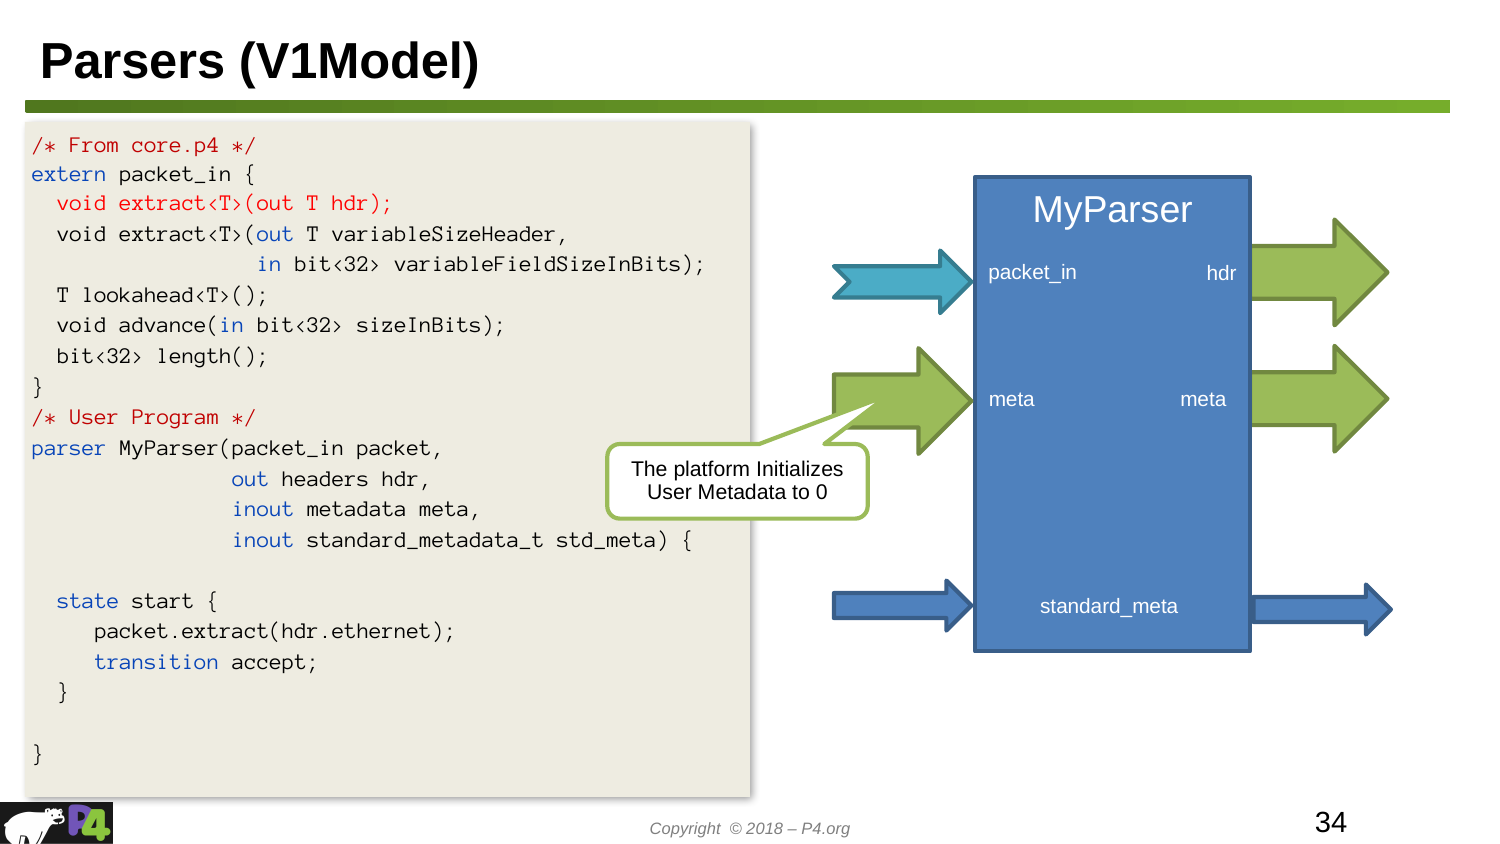

# Parsers (V1Model)
/* From core.p4 */
extern packet_in {
  void extract<T>(out T hdr);
  void extract<T>(out T variableSizeHeader,
	      in bit<32> variableFieldSizeInBits);
  T lookahead<T>();
  void advance(in bit<32> sizeInBits);
  bit<32> length();
}
/* User Program */
parser MyParser(packet_in packet,
	    out headers hdr,
	    inout metadata meta,
	    inout standard_metadata_t std_meta) {

  state start {
     packet.extract(hdr.ethernet);
     transition accept;
  }

}

MyParser

packet_in
hdr

meta
meta
The platform Initializes User Metadata to 0

standard_meta
34